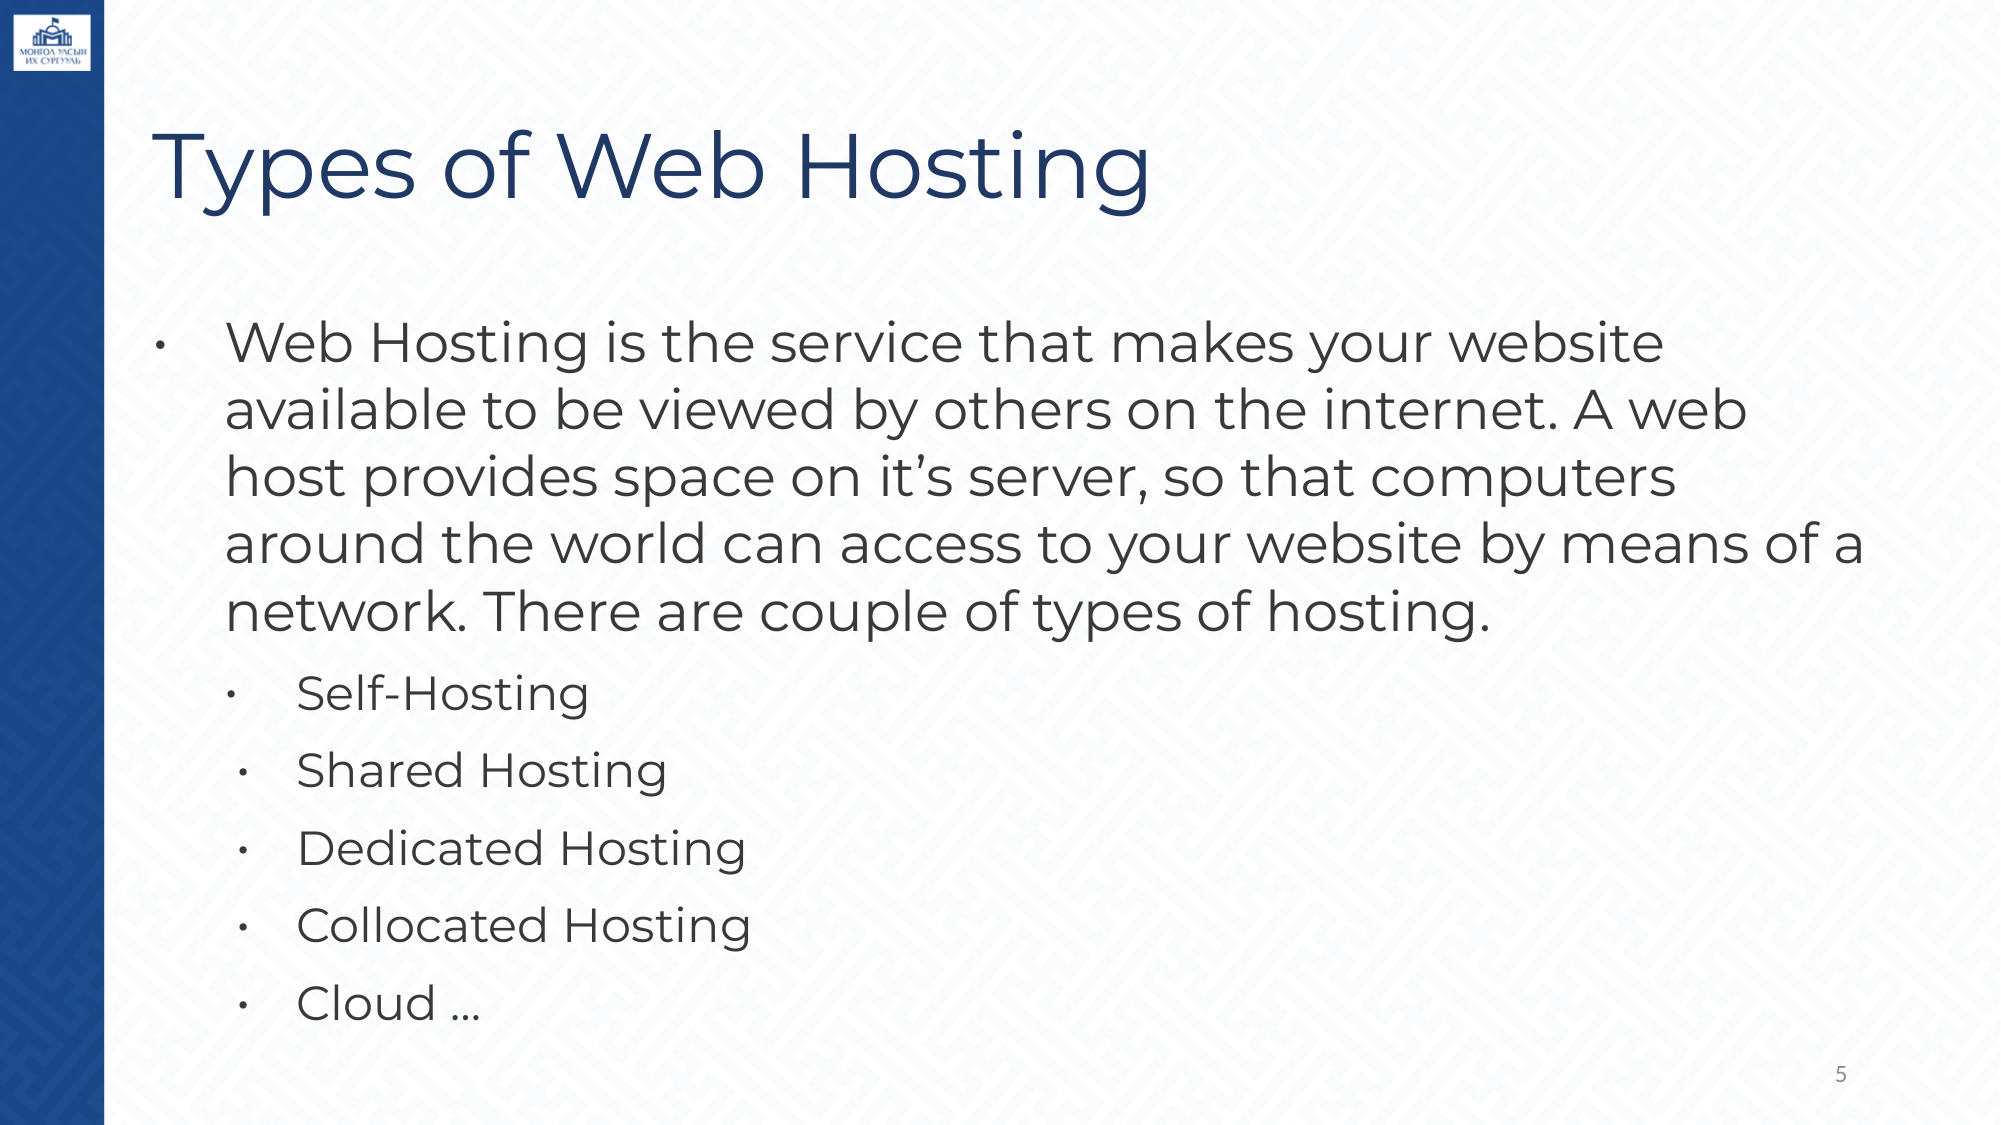

# Types of Web Hosting
Web Hosting is the service that makes your website available to be viewed by others on the internet. A web host provides space on it’s server, so that computers around the world can access to your website by means of a network. There are couple of types of hosting.
Self-Hosting
Shared Hosting
Dedicated Hosting
Collocated Hosting
Cloud …
5